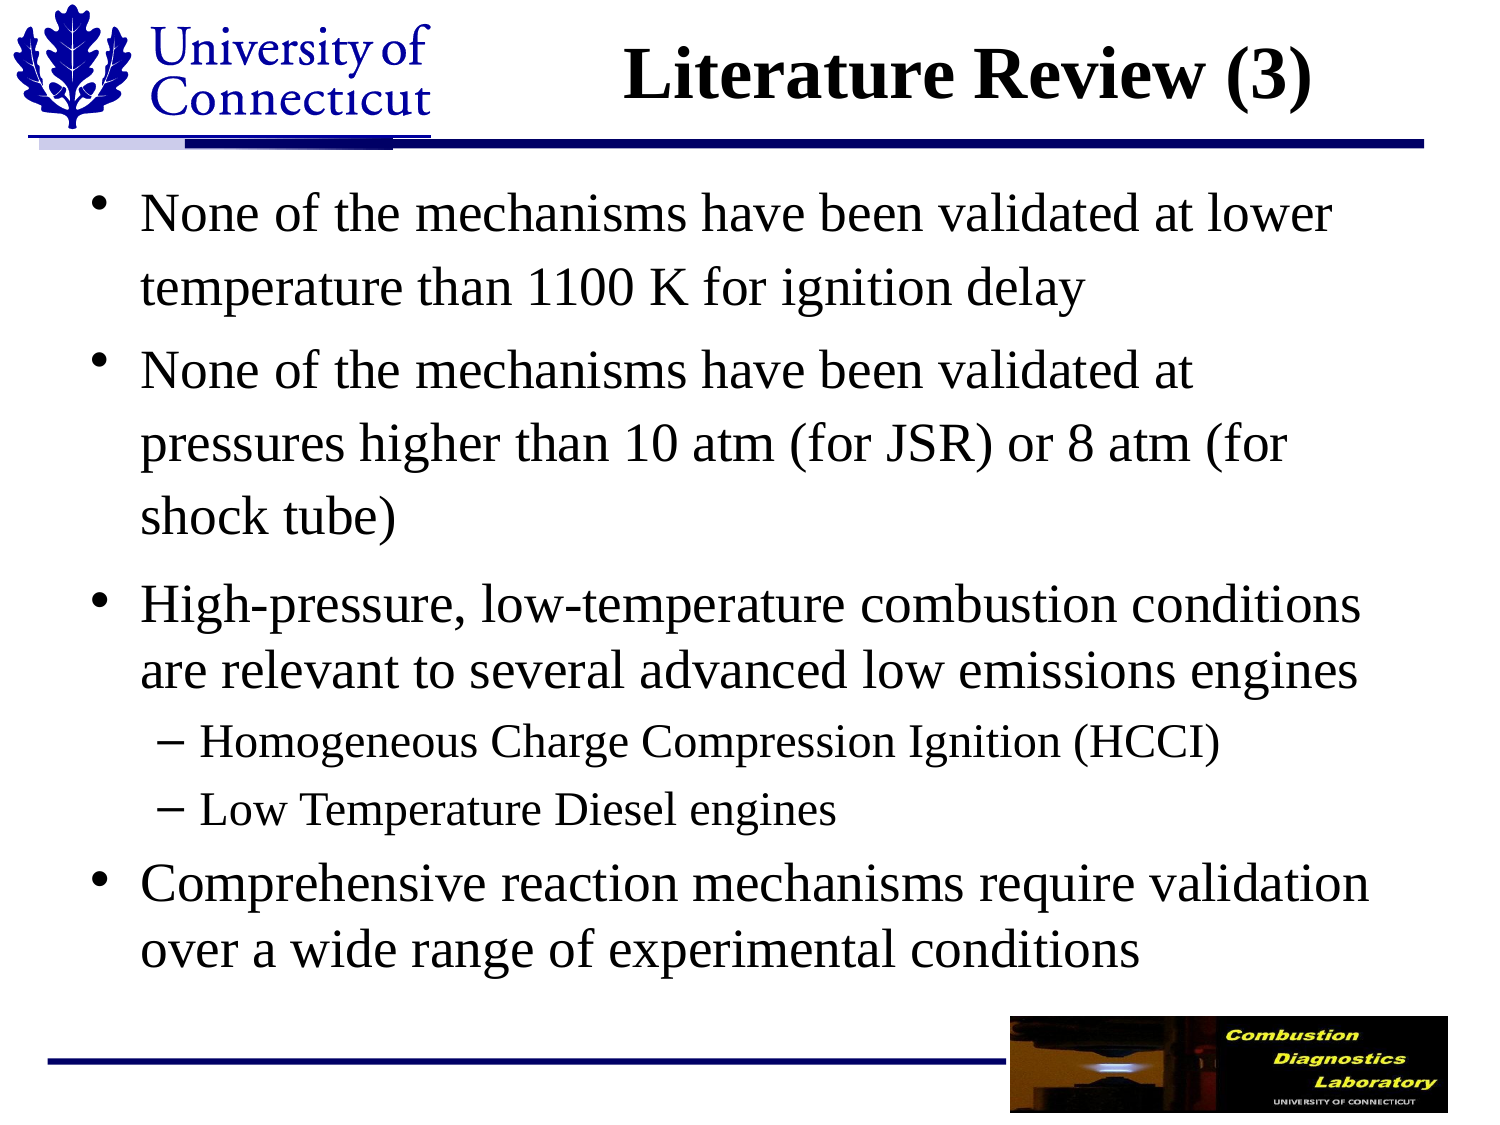

# Literature Review (3)
None of the mechanisms have been validated at lower temperature than 1100 K for ignition delay
None of the mechanisms have been validated at pressures higher than 10 atm (for JSR) or 8 atm (for shock tube)
High-pressure, low-temperature combustion conditions are relevant to several advanced low emissions engines
Homogeneous Charge Compression Ignition (HCCI)
Low Temperature Diesel engines
Comprehensive reaction mechanisms require validation over a wide range of experimental conditions